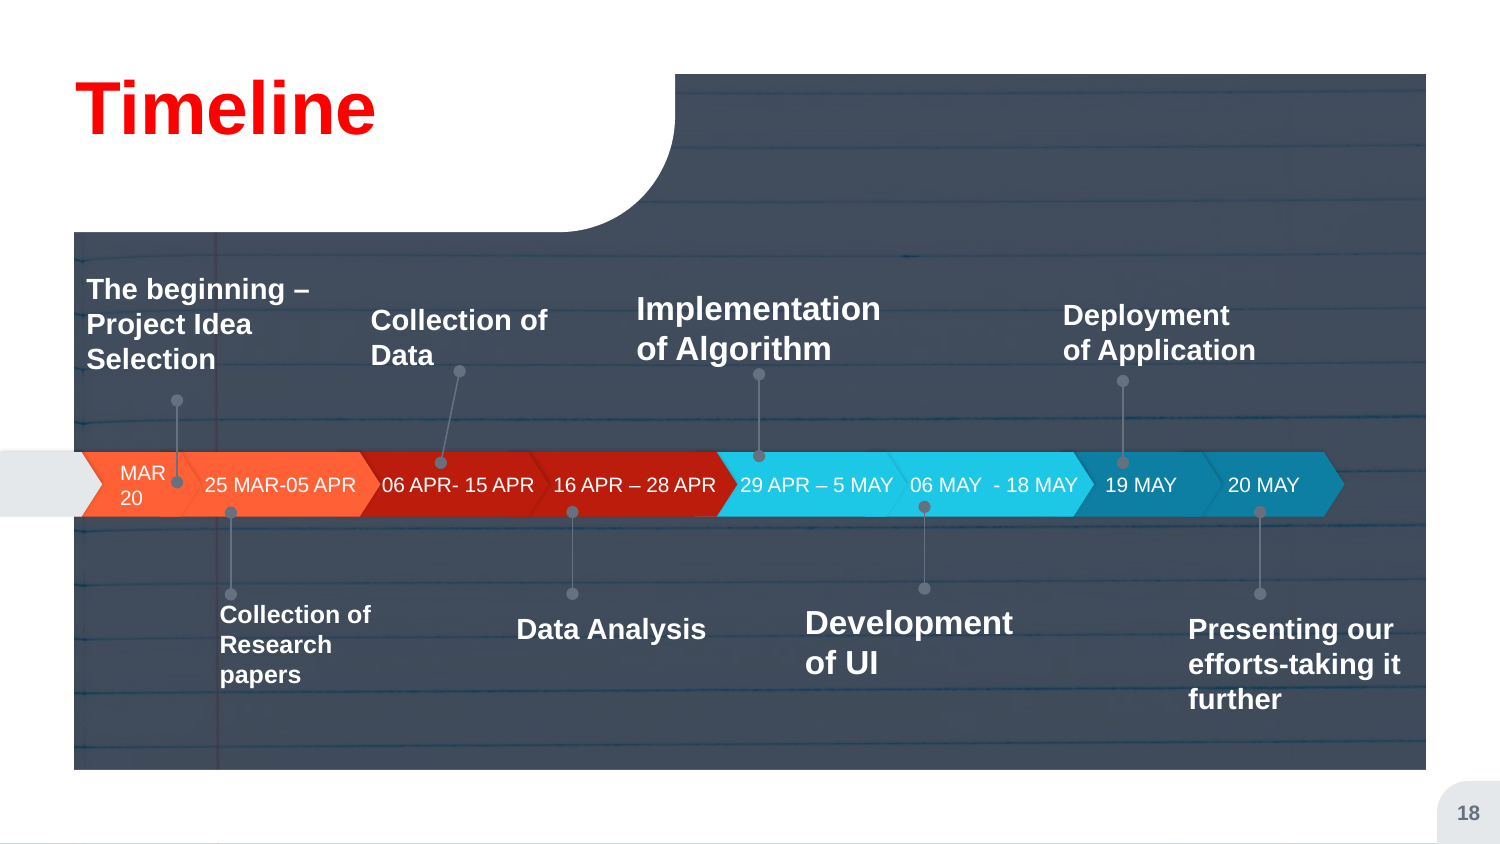

# Timeline
Collection of Data
Deployment of Application
Implementation of Algorithm
The beginning – Project Idea Selection

MAR 20
25 MAR-05 APR
06 APR- 15 APR
16 APR – 28 APR
29 APR – 5 MAY
06 MAY  - 18 MAY
19 MAY
20 MAY
Collection of Research papers
Development of UI
Data Analysis
Presenting our efforts-taking it further
18